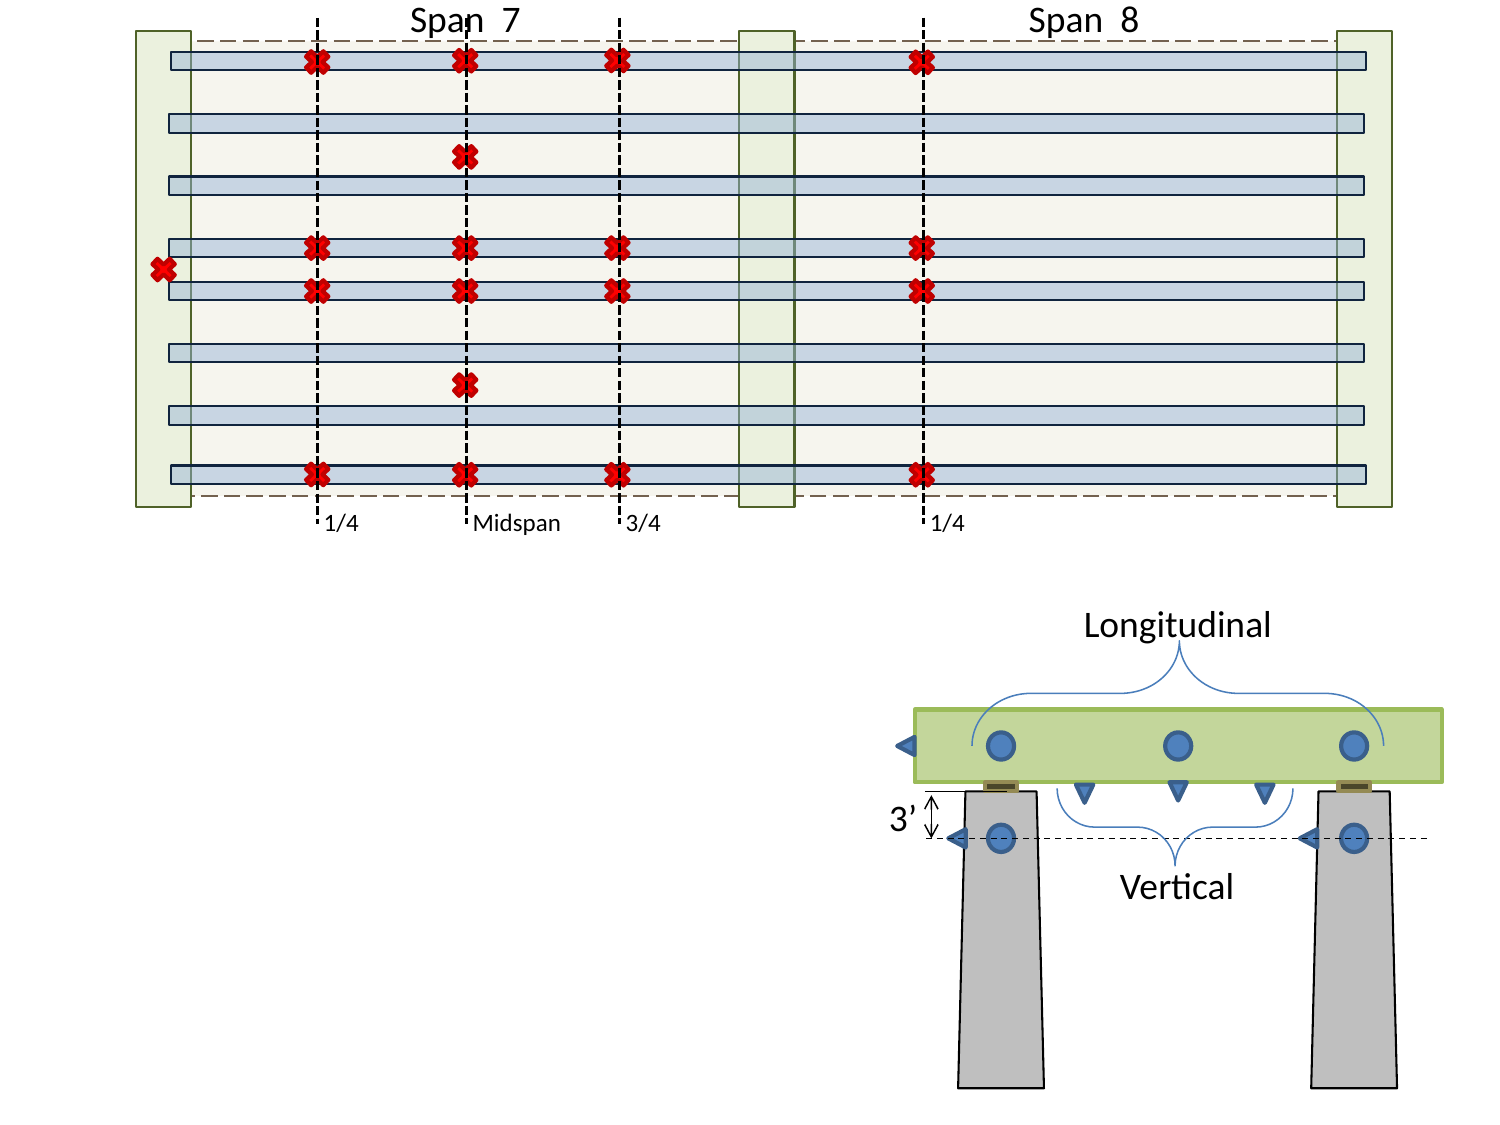

Span  7
Span  8

Midspan
3/4
1/4
1/4

Longitudinal

3’
Vertical